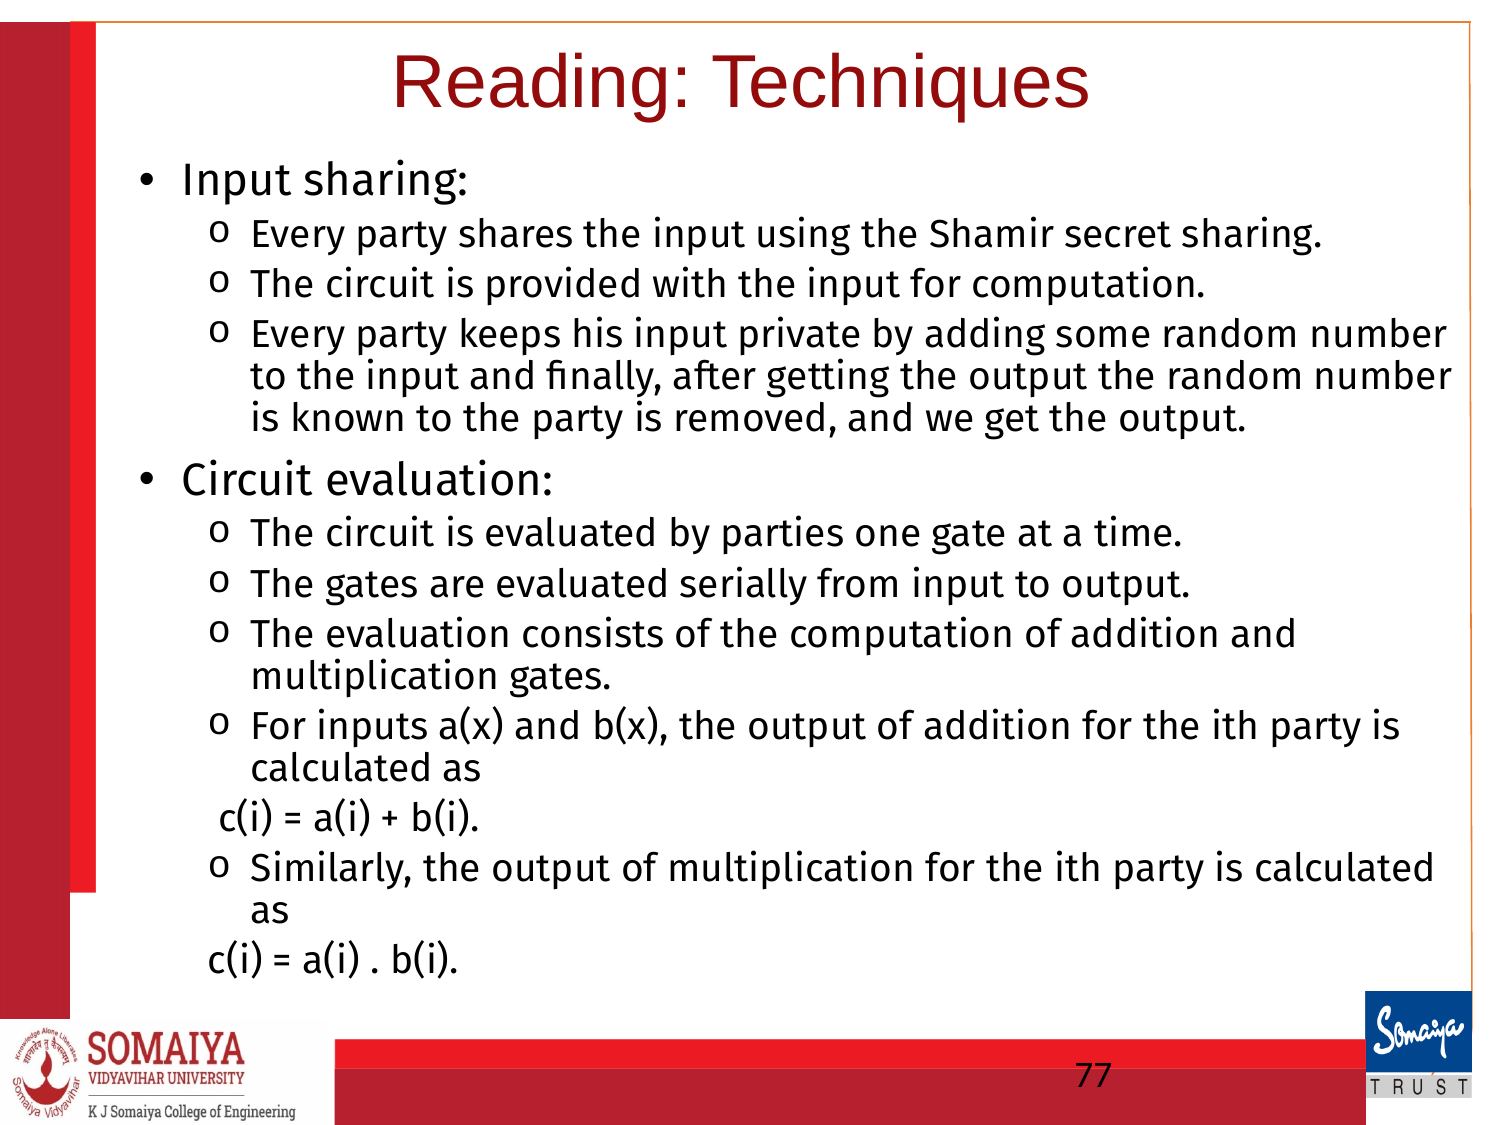

# Reading: Techniques
Input sharing:
Every party shares the input using the Shamir secret sharing.
The circuit is provided with the input for computation.
Every party keeps his input private by adding some random number to the input and finally, after getting the output the random number is known to the party is removed, and we get the output.
Circuit evaluation:
The circuit is evaluated by parties one gate at a time.
The gates are evaluated serially from input to output.
The evaluation consists of the computation of addition and multiplication gates.
For inputs a(x) and b(x), the output of addition for the ith party is calculated as
 c(i) = a(i) + b(i).
Similarly, the output of multiplication for the ith party is calculated as
c(i) = a(i) . b(i).
77